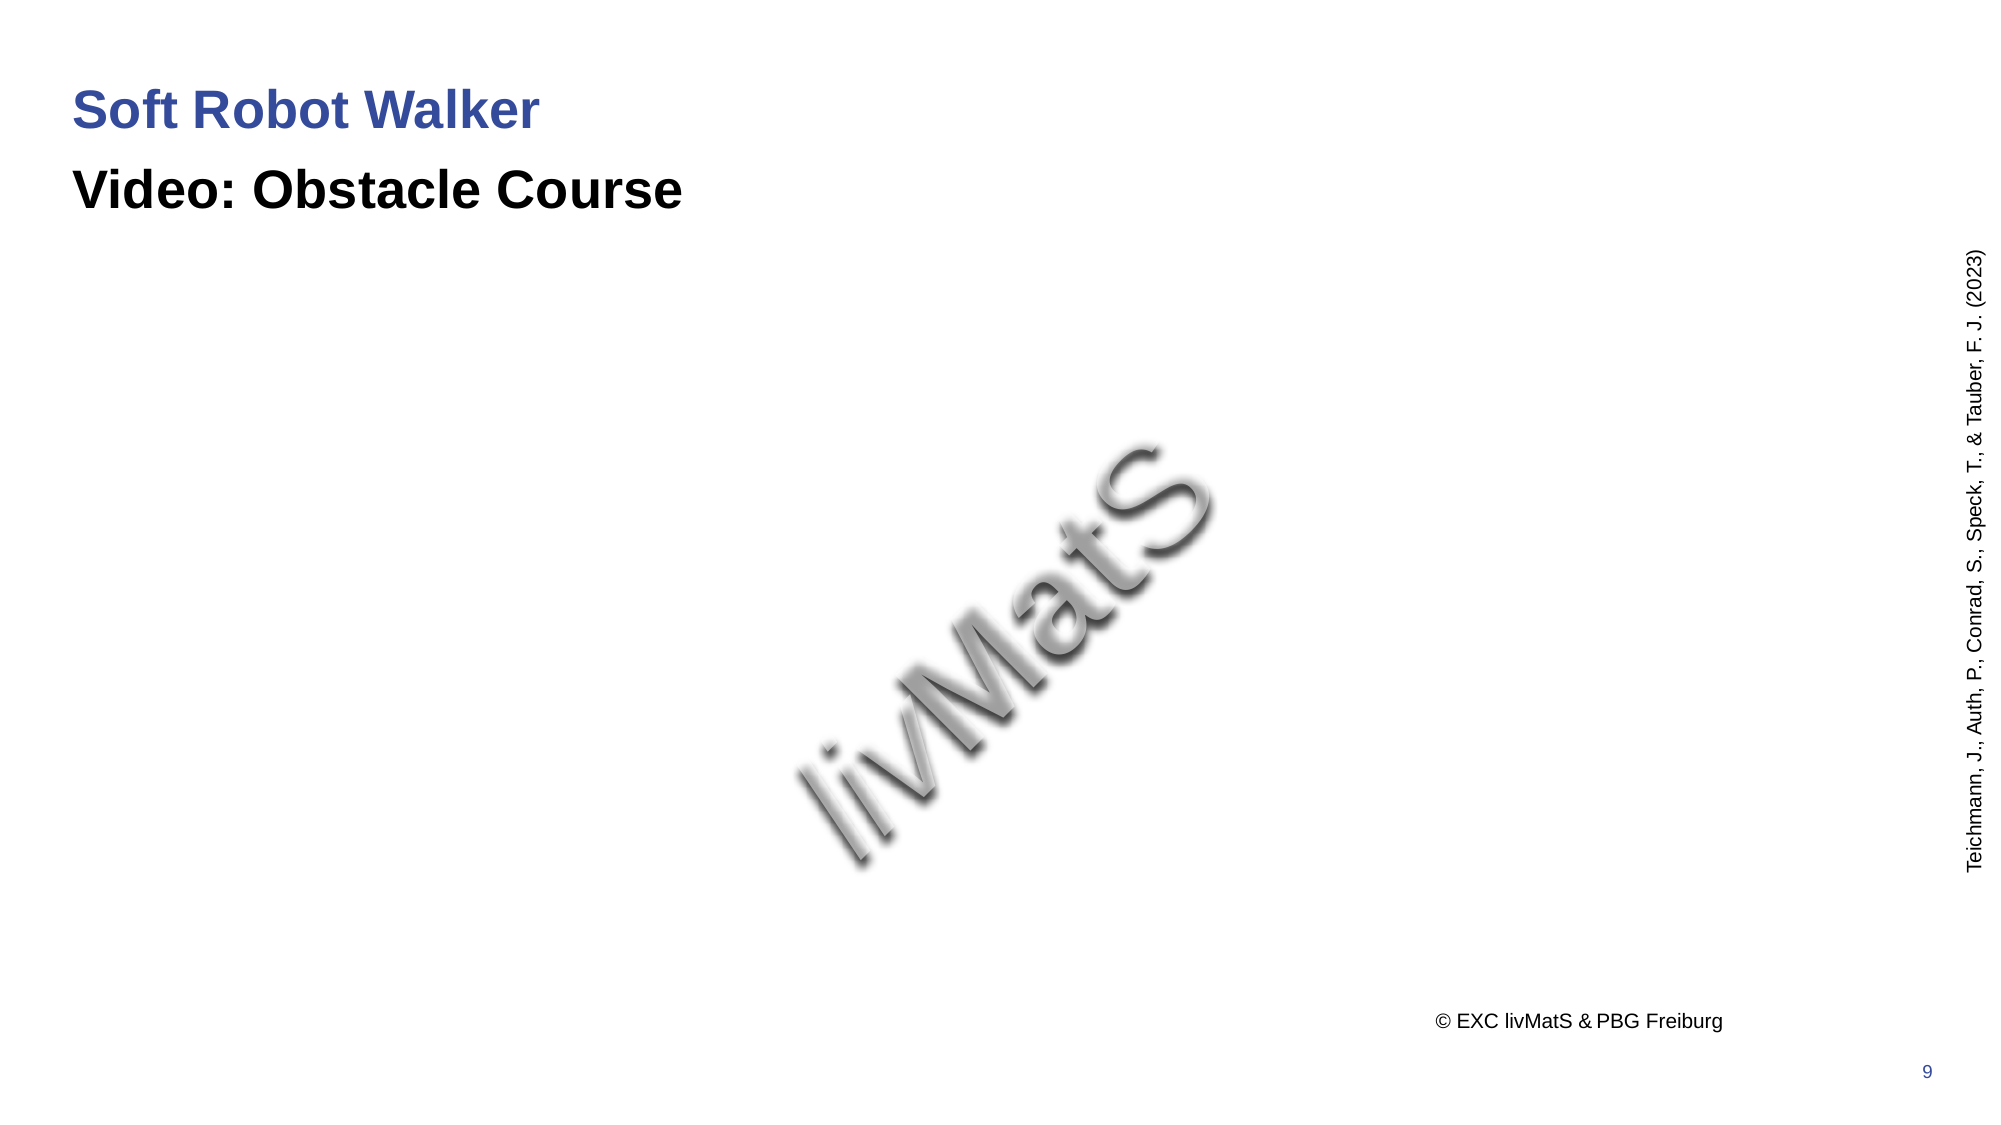

# Soft Robot Walker Video: Obstacle Course
Teichmann, J., Auth, P., Conrad, S., Speck, T., & Tauber, F. J. (2023)
livMatS
© EXC livMatS & PBG Freiburg
9